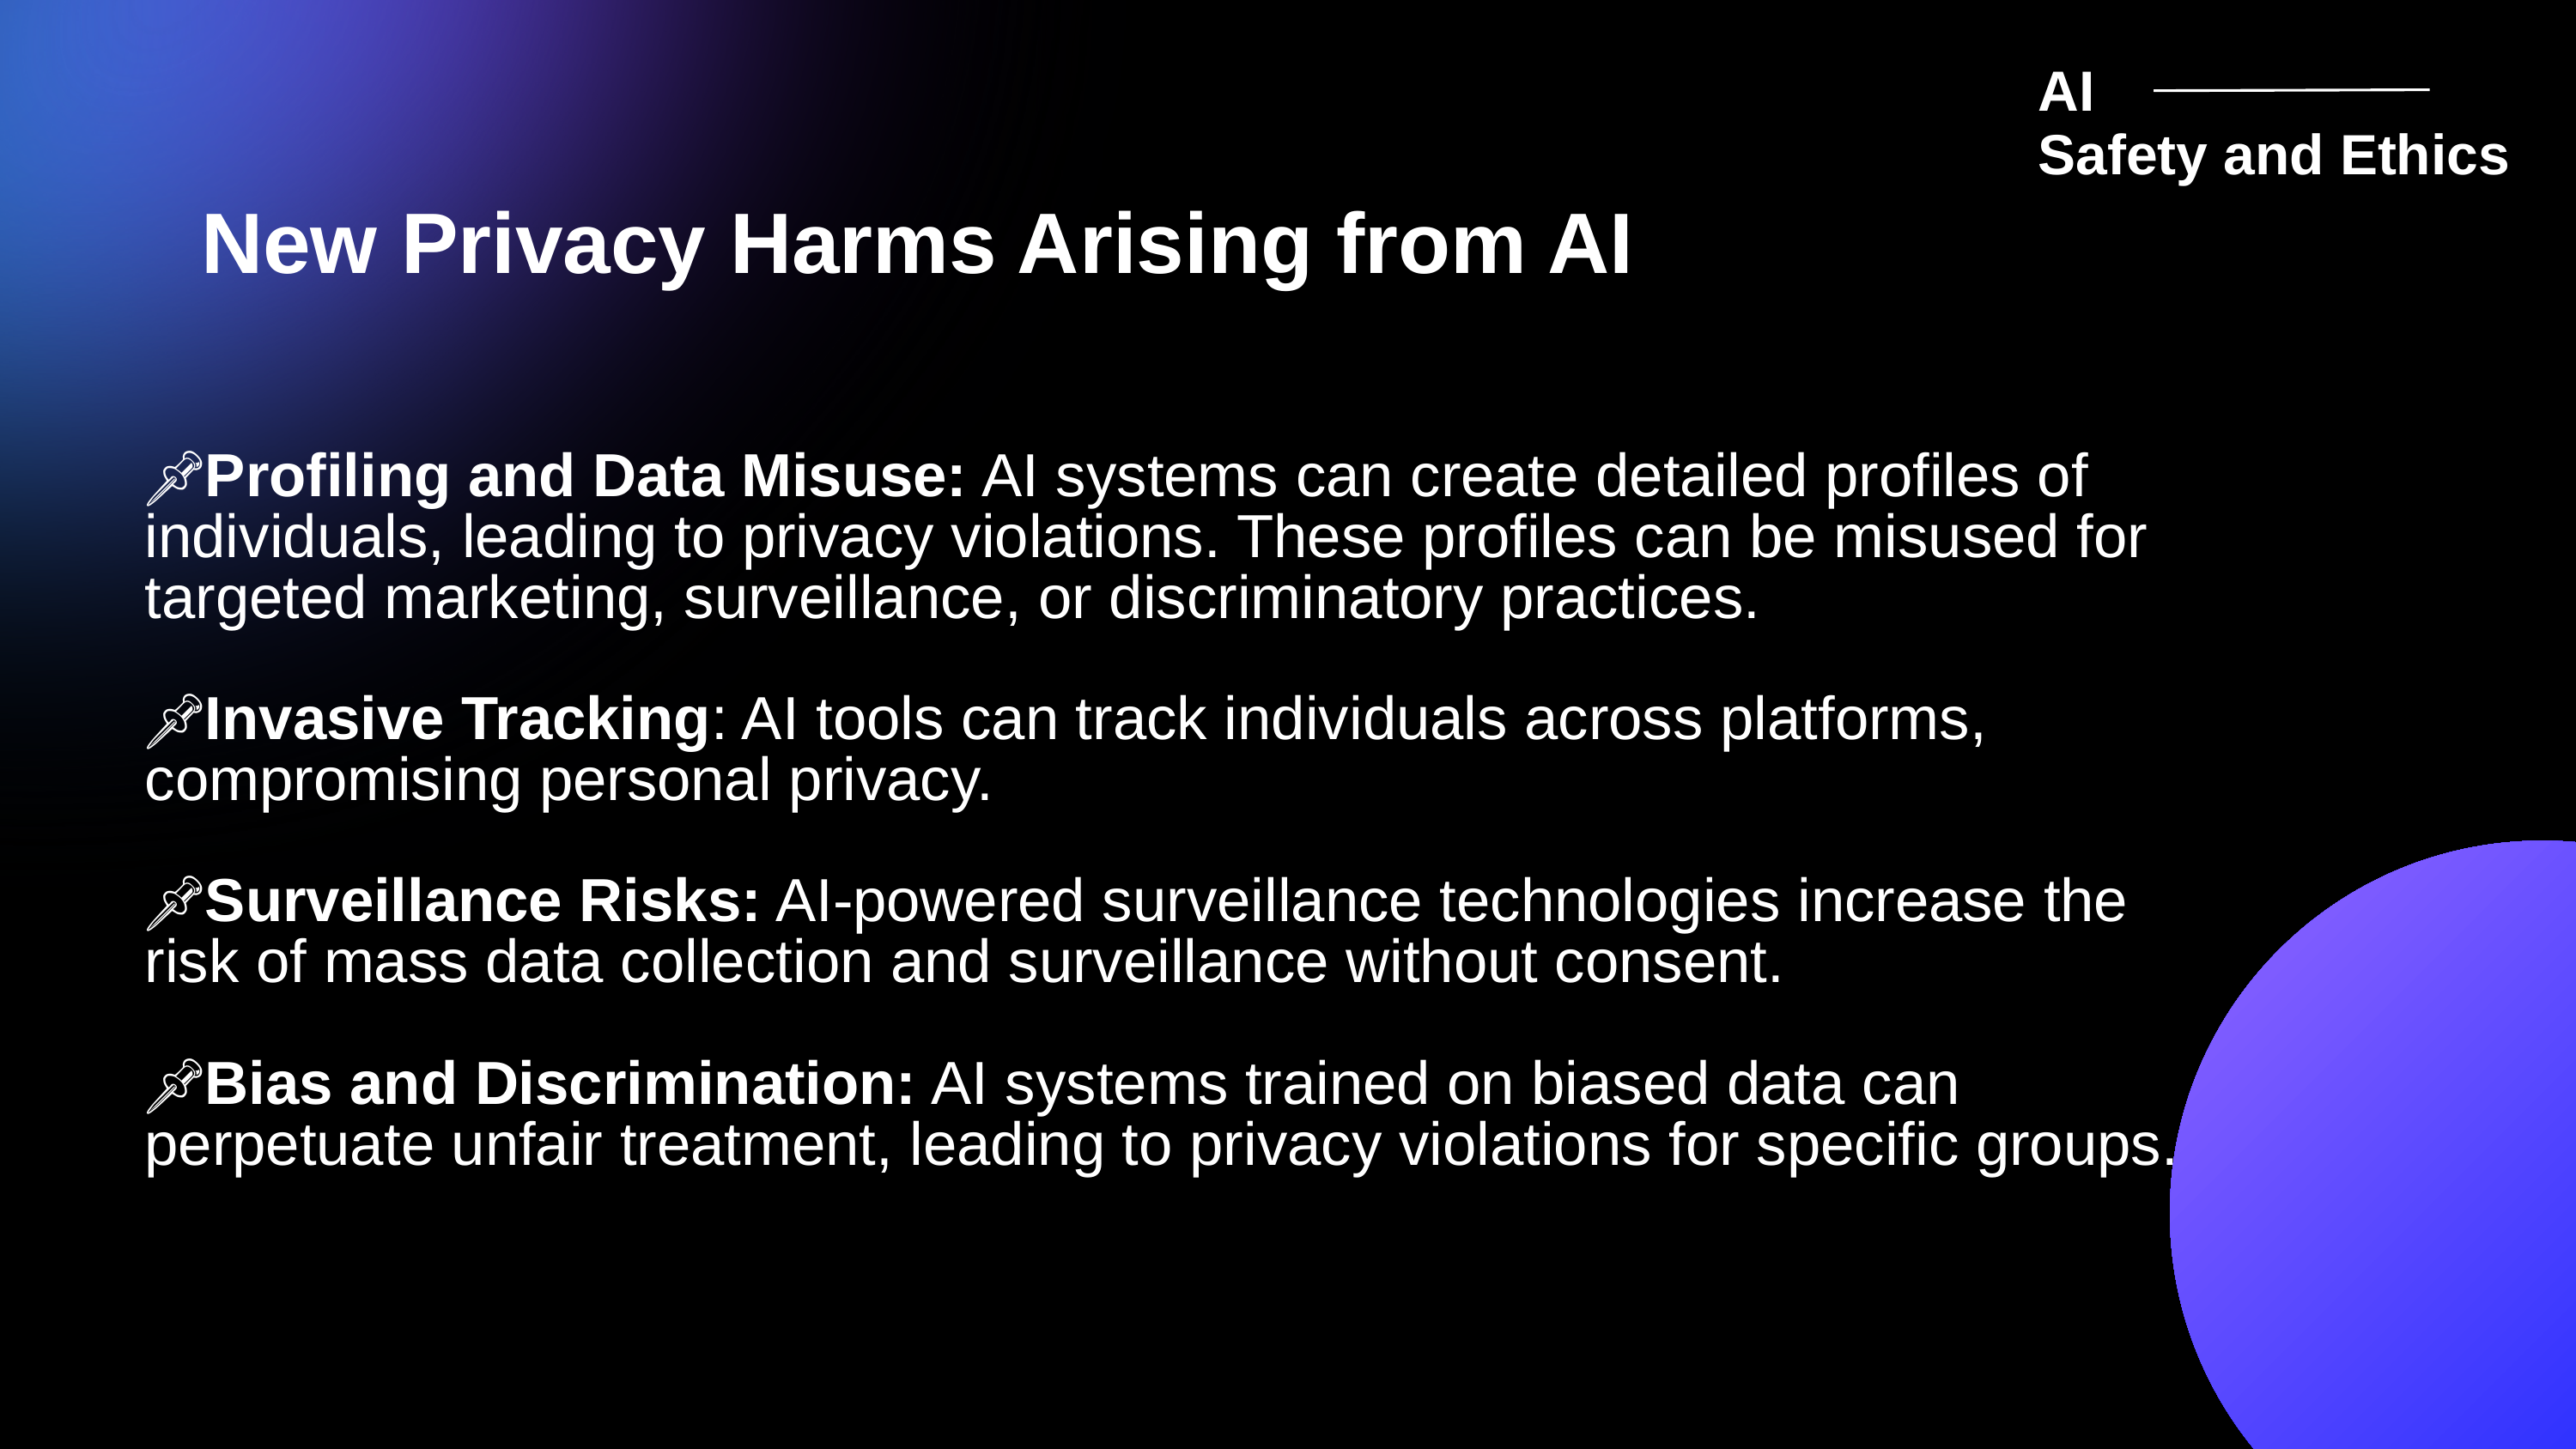

AI                      Safety and Ethics

New Privacy Harms Arising from AI
📌Profiling and Data Misuse: AI systems can create detailed profiles of individuals, leading to privacy violations. These profiles can be misused for targeted marketing, surveillance, or discriminatory practices.

📌Invasive Tracking: AI tools can track individuals across platforms, compromising personal privacy.

📌Surveillance Risks: AI-powered surveillance technologies increase the risk of mass data collection and surveillance without consent.

📌Bias and Discrimination: AI systems trained on biased data can perpetuate unfair treatment, leading to privacy violations for specific groups.